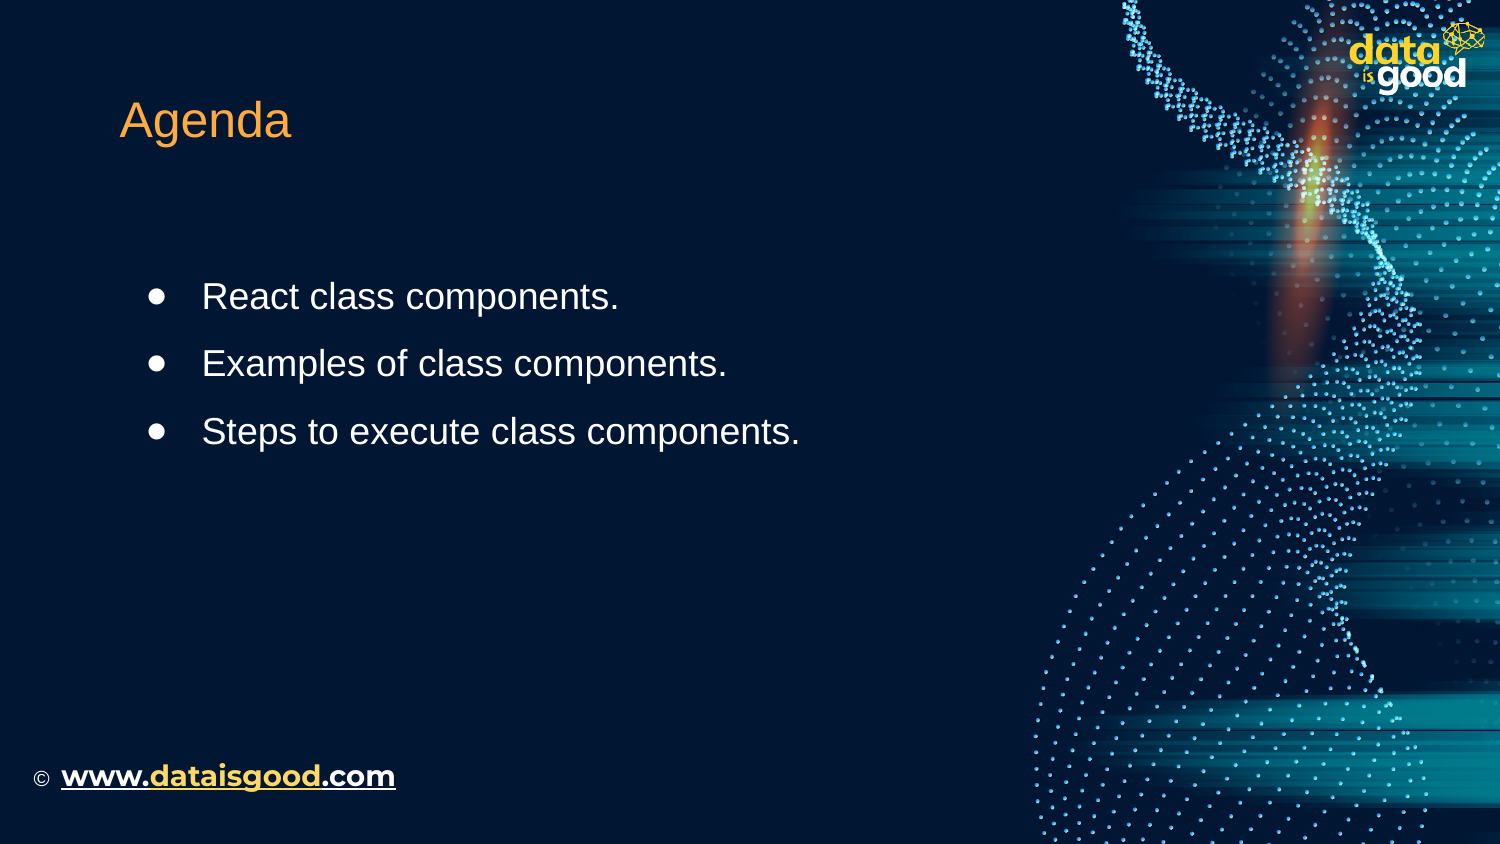

# Agenda
React class components.
Examples of class components.
Steps to execute class components.